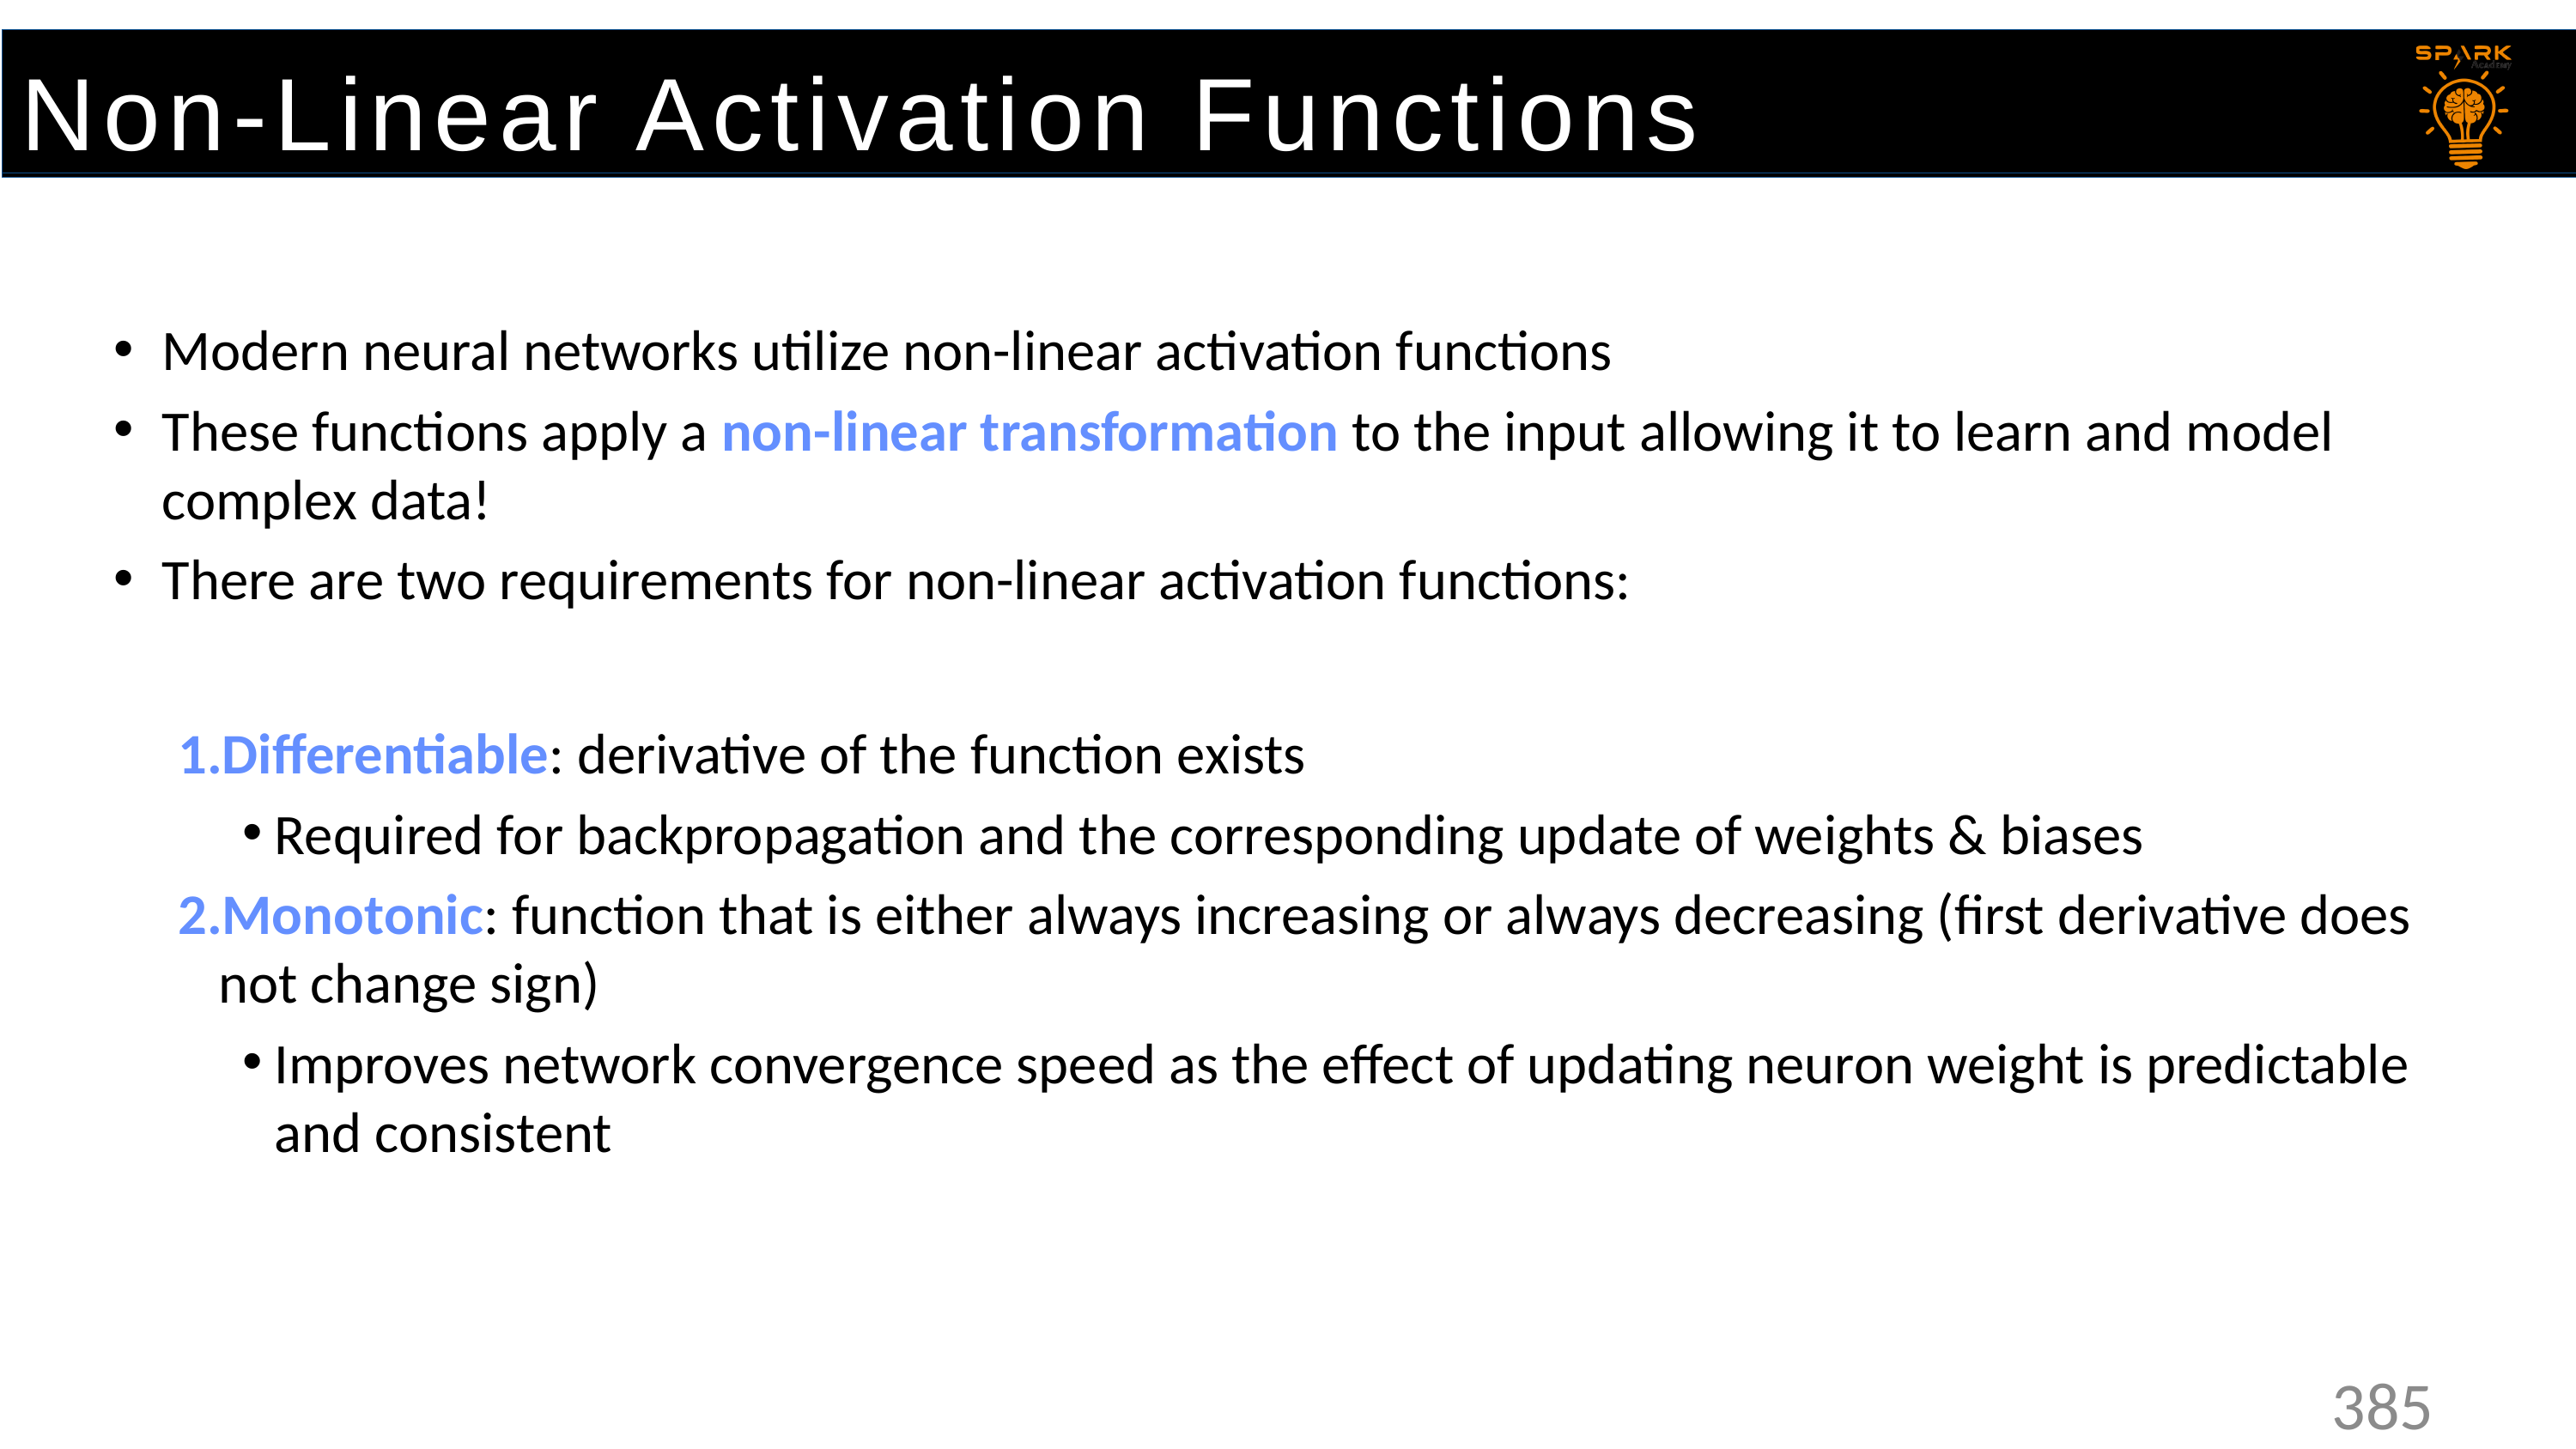

Non-Linear Activation Functions

Modern neural networks utilize non-linear activation functions
These functions apply a non-linear transformation to the input allowing it to learn and model complex data!
There are two requirements for non-linear activation functions:

Differentiable: derivative of the function exists
Required for backpropagation and the corresponding update of weights & biases
Monotonic: function that is either always increasing or always decreasing (first derivative does not change sign)
Improves network convergence speed as the effect of updating neuron weight is predictable and consistent
385